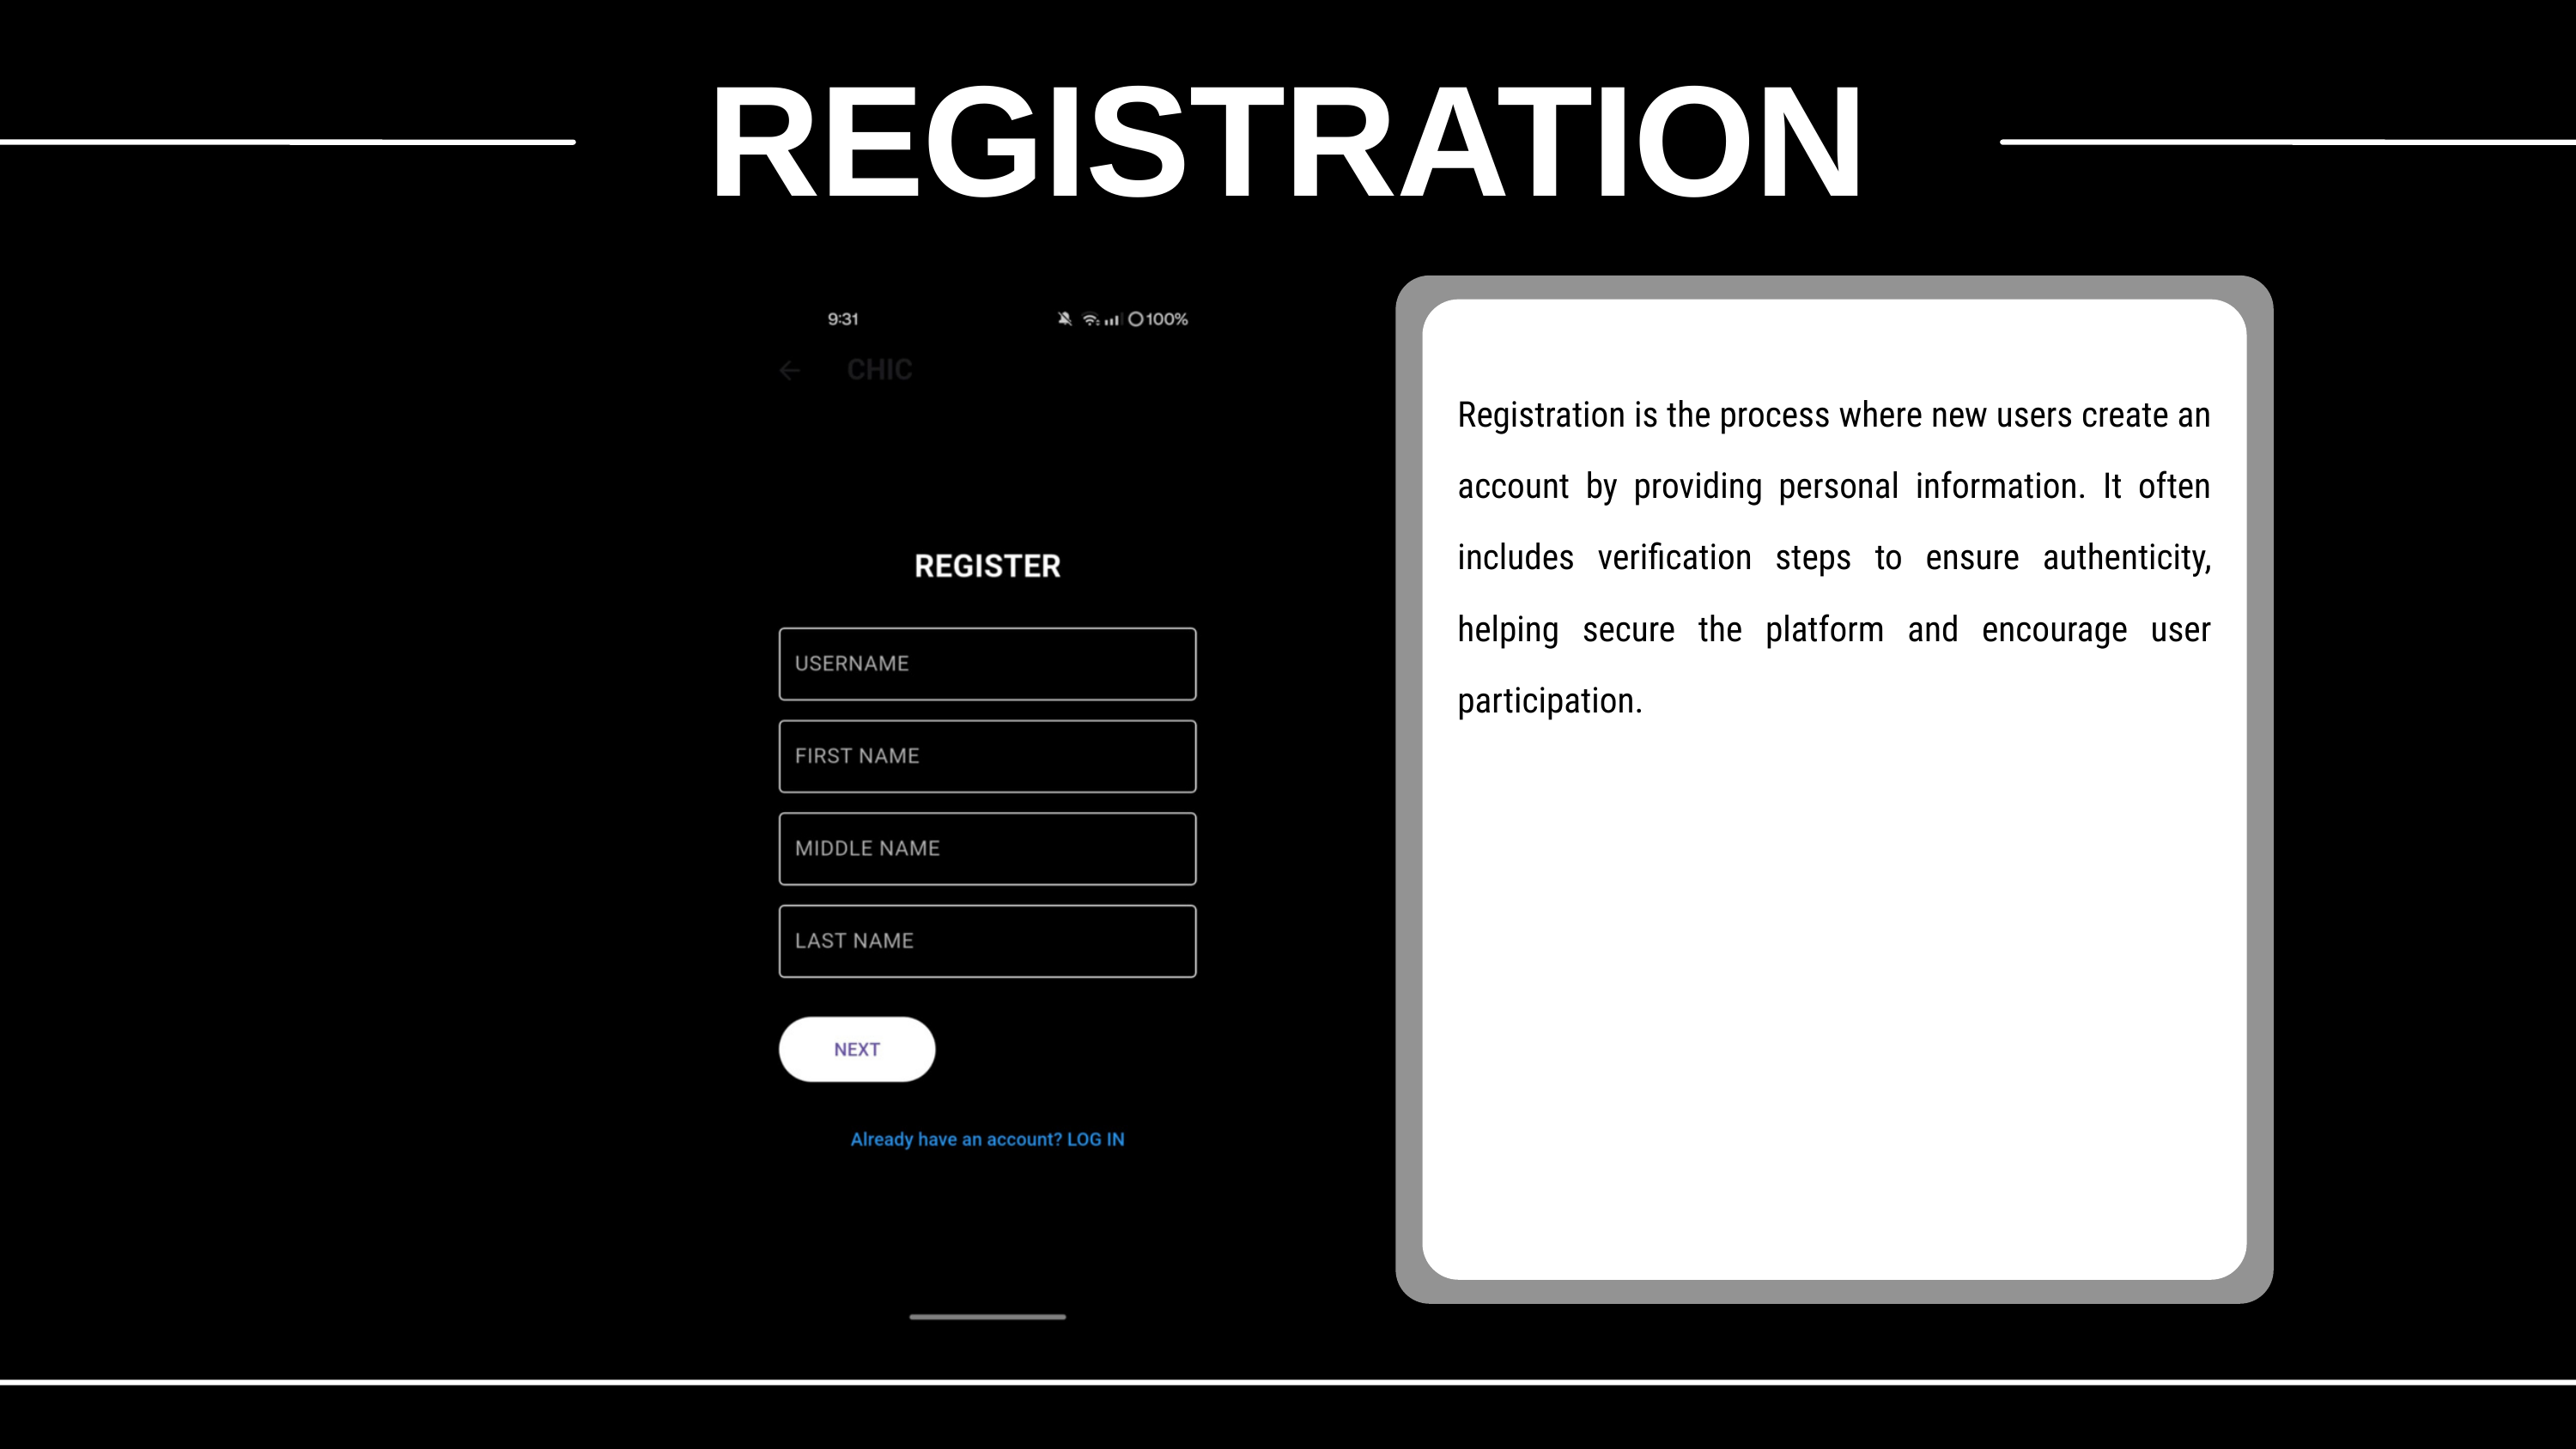

REGISTRATION

Registration is the process where new users create an account by providing personal information. It often includes verification steps to ensure authenticity, helping secure the platform and encourage user participation.